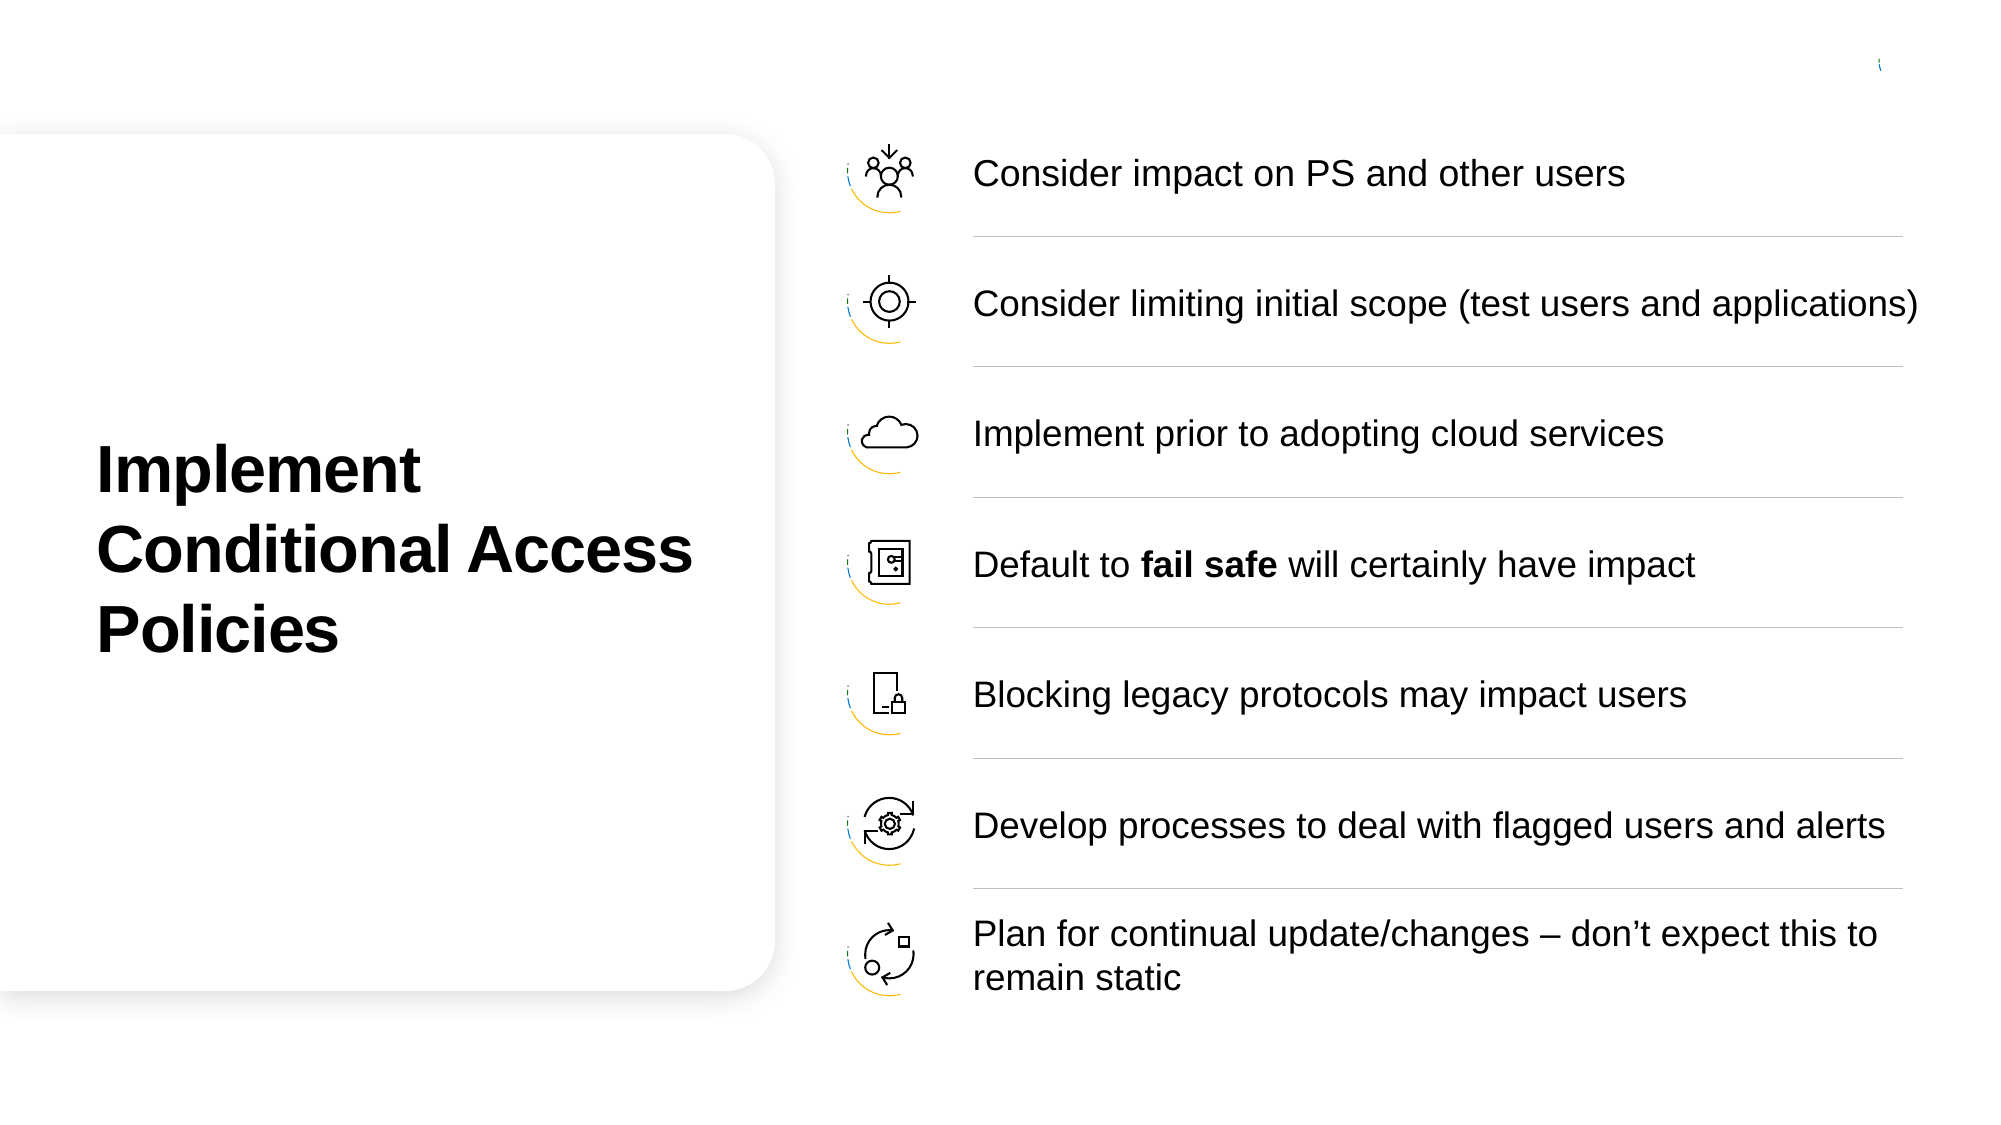

Consider impact on PS and other users

Consider limiting initial scope (test users and applications)
Implement prior to adopting cloud services

# Implement Conditional Access Policies
Default to fail safe will certainly have impact

Blocking legacy protocols may impact users

Develop processes to deal with flagged users and alerts
Plan for continual update/changes – don’t expect this to remain static